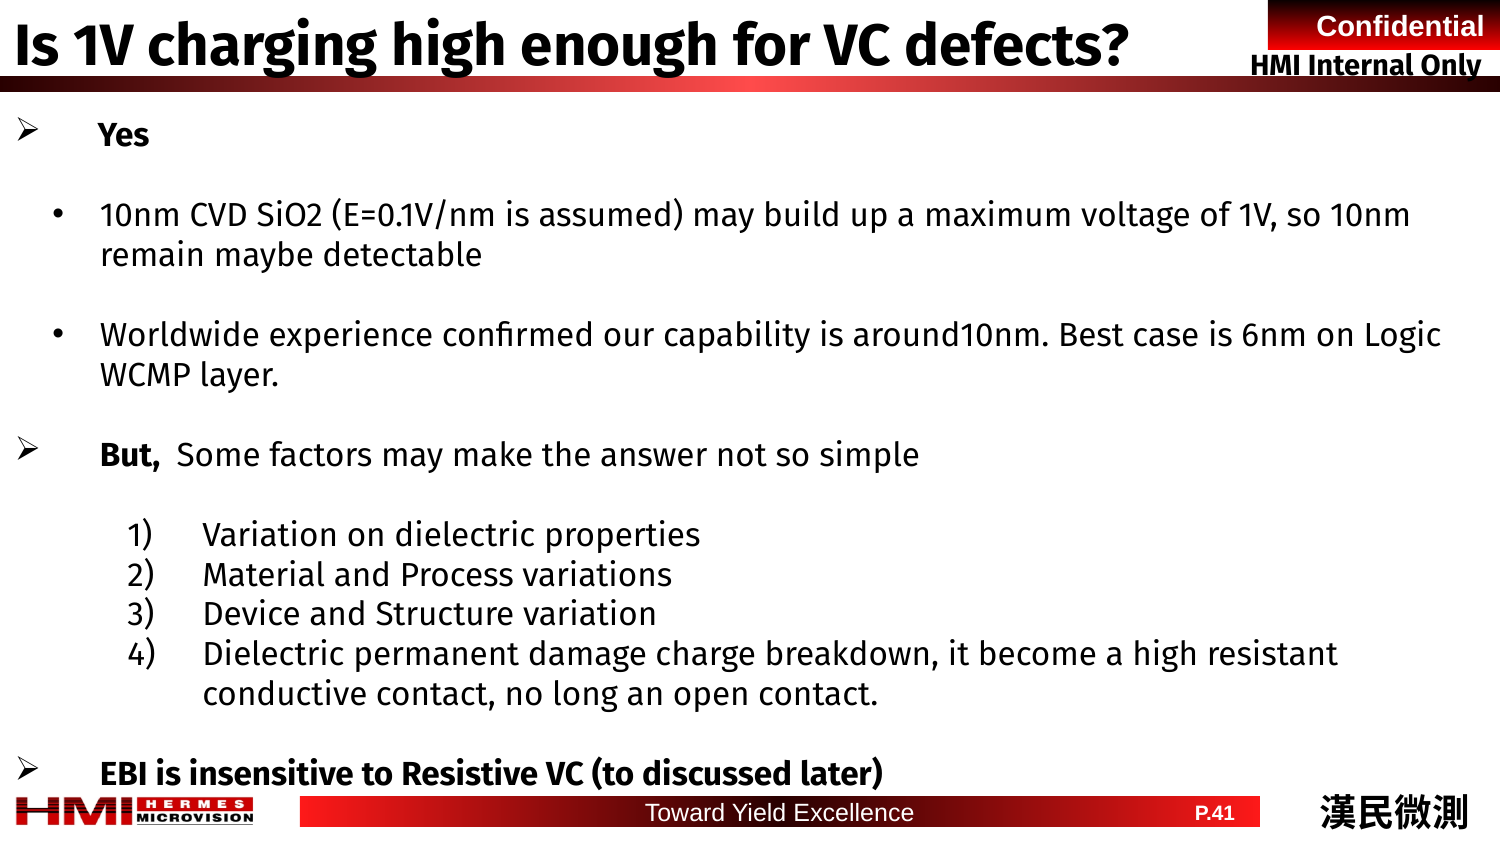

Is 1V charging high enough for VC defects?
 Yes

10nm CVD SiO2 (E=0.1V/nm is assumed) may build up a maximum voltage of 1V, so 10nm remain maybe detectable

Worldwide experience confirmed our capability is around10nm. Best case is 6nm on Logic WCMP layer.

But,  Some factors may make the answer not so simple

Variation on dielectric properties
Material and Process variations
Device and Structure variation
Dielectric permanent damage charge breakdown, it become a high resistant conductive contact, no long an open contact.

EBI is insensitive to Resistive VC (to discussed later)